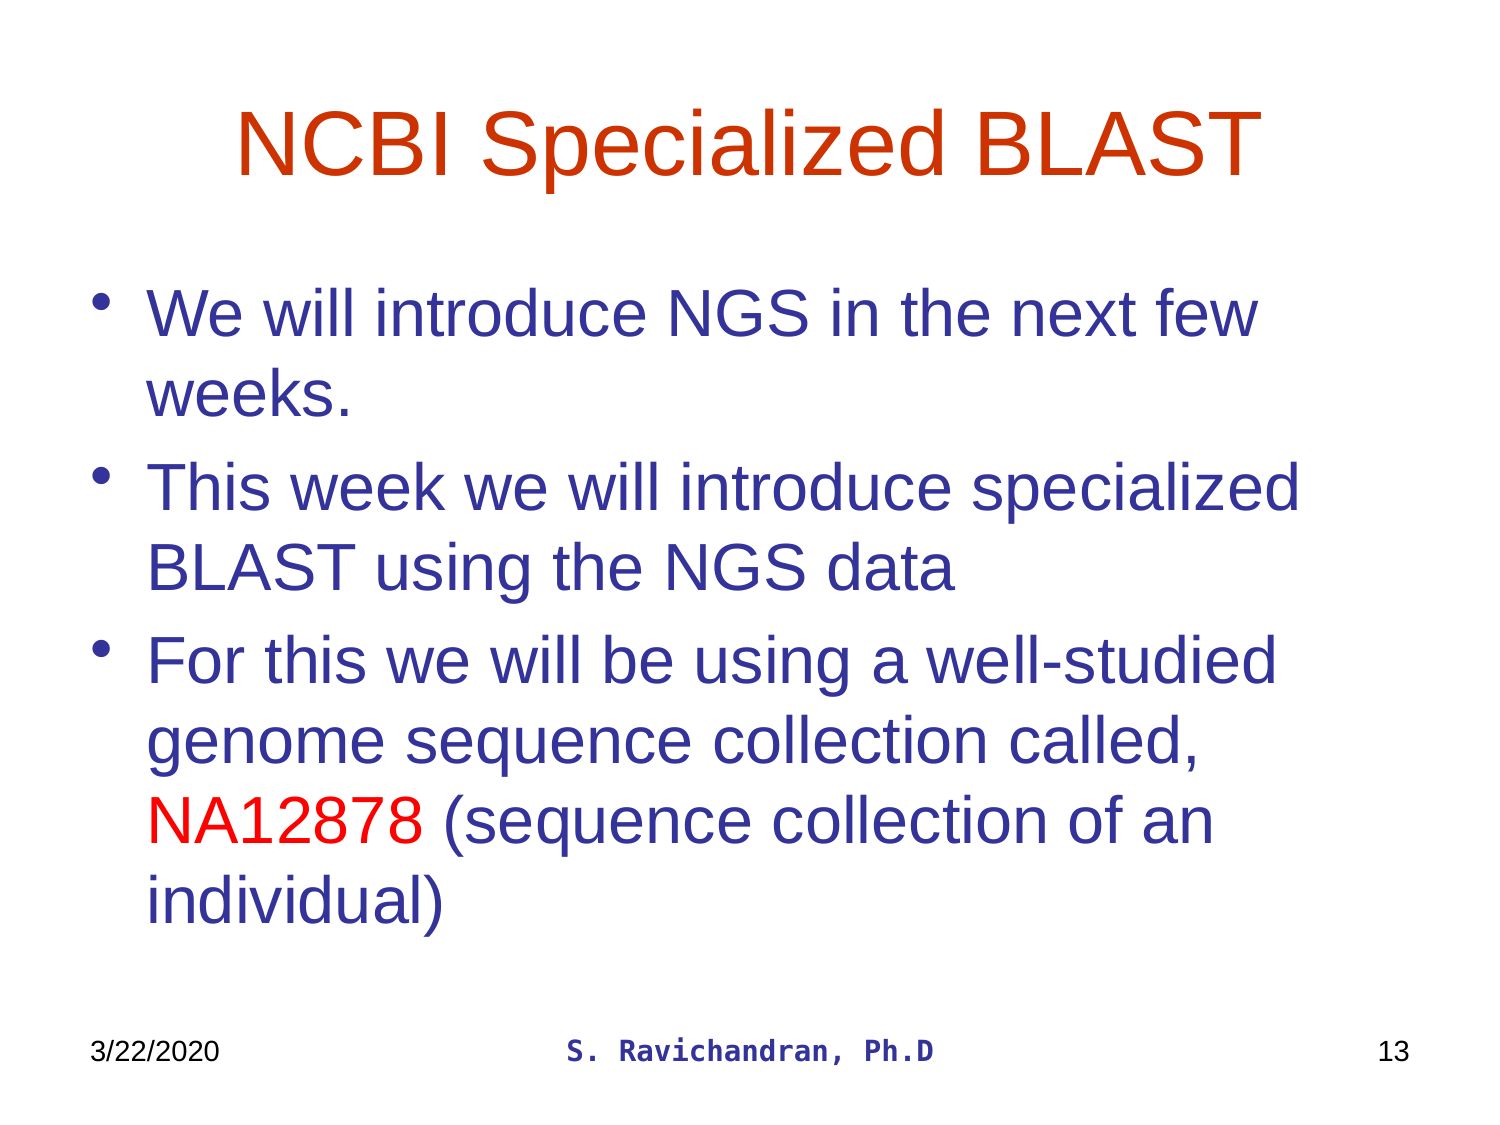

# NCBI Specialized BLAST
We will introduce NGS in the next few weeks.
This week we will introduce specialized BLAST using the NGS data
For this we will be using a well-studied genome sequence collection called, NA12878 (sequence collection of an individual)

3/22/2020
S. Ravichandran, Ph.D
13